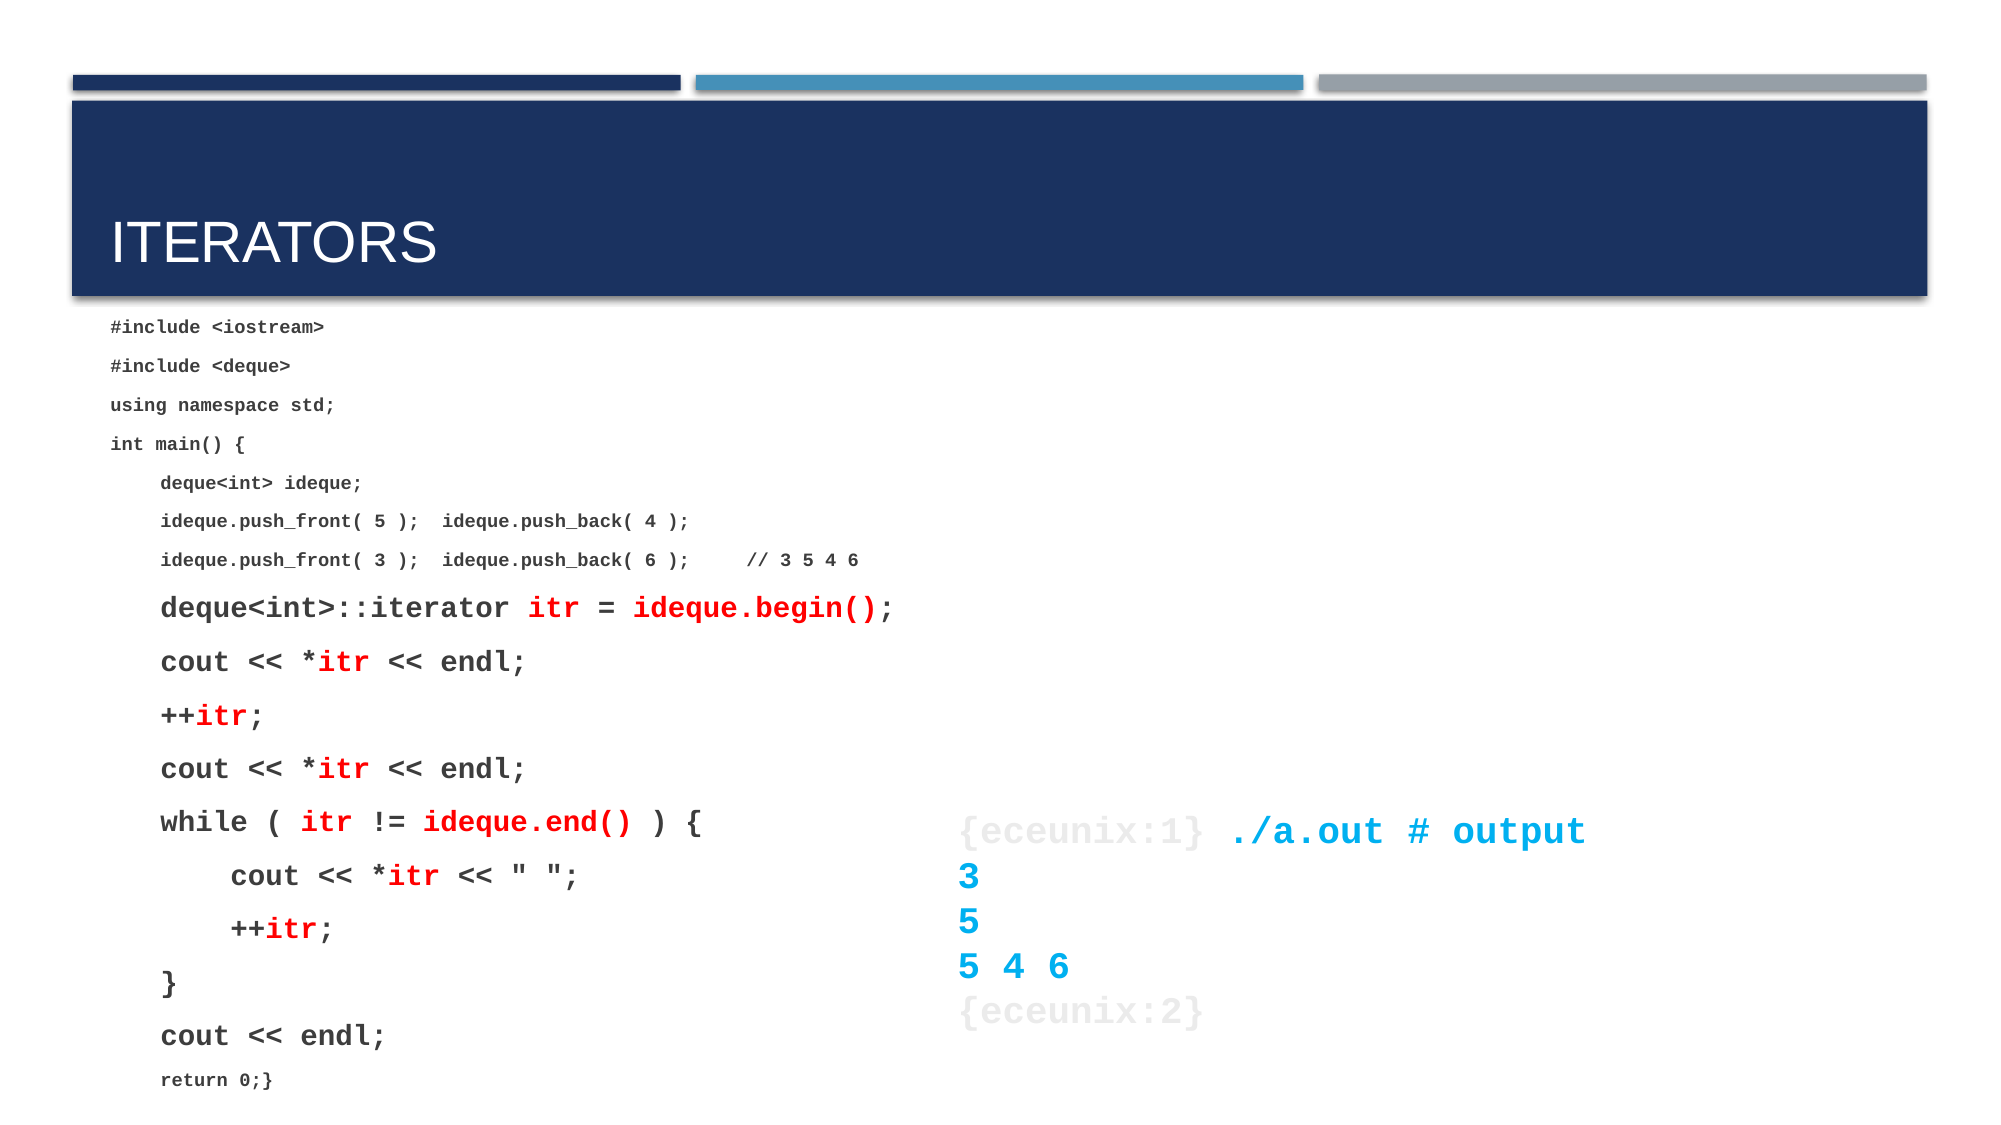

# Iterators
#include <iostream>
#include <deque>
using namespace std;
int main() {
	deque<int> ideque;
	ideque.push_front( 5 );  ideque.push_back( 4 );
	ideque.push_front( 3 );  ideque.push_back( 6 );     // 3 5 4 6
	deque<int>::iterator itr = ideque.begin();
	cout << *itr << endl;
	++itr;
	cout << *itr << endl;
	while ( itr != ideque.end() ) {
	    cout << *itr << " ";
	    ++itr;
	}
	cout << endl;
	return 0;}

{eceunix:1} ./a.out # output
3
5
5 4 6
{eceunix:2}